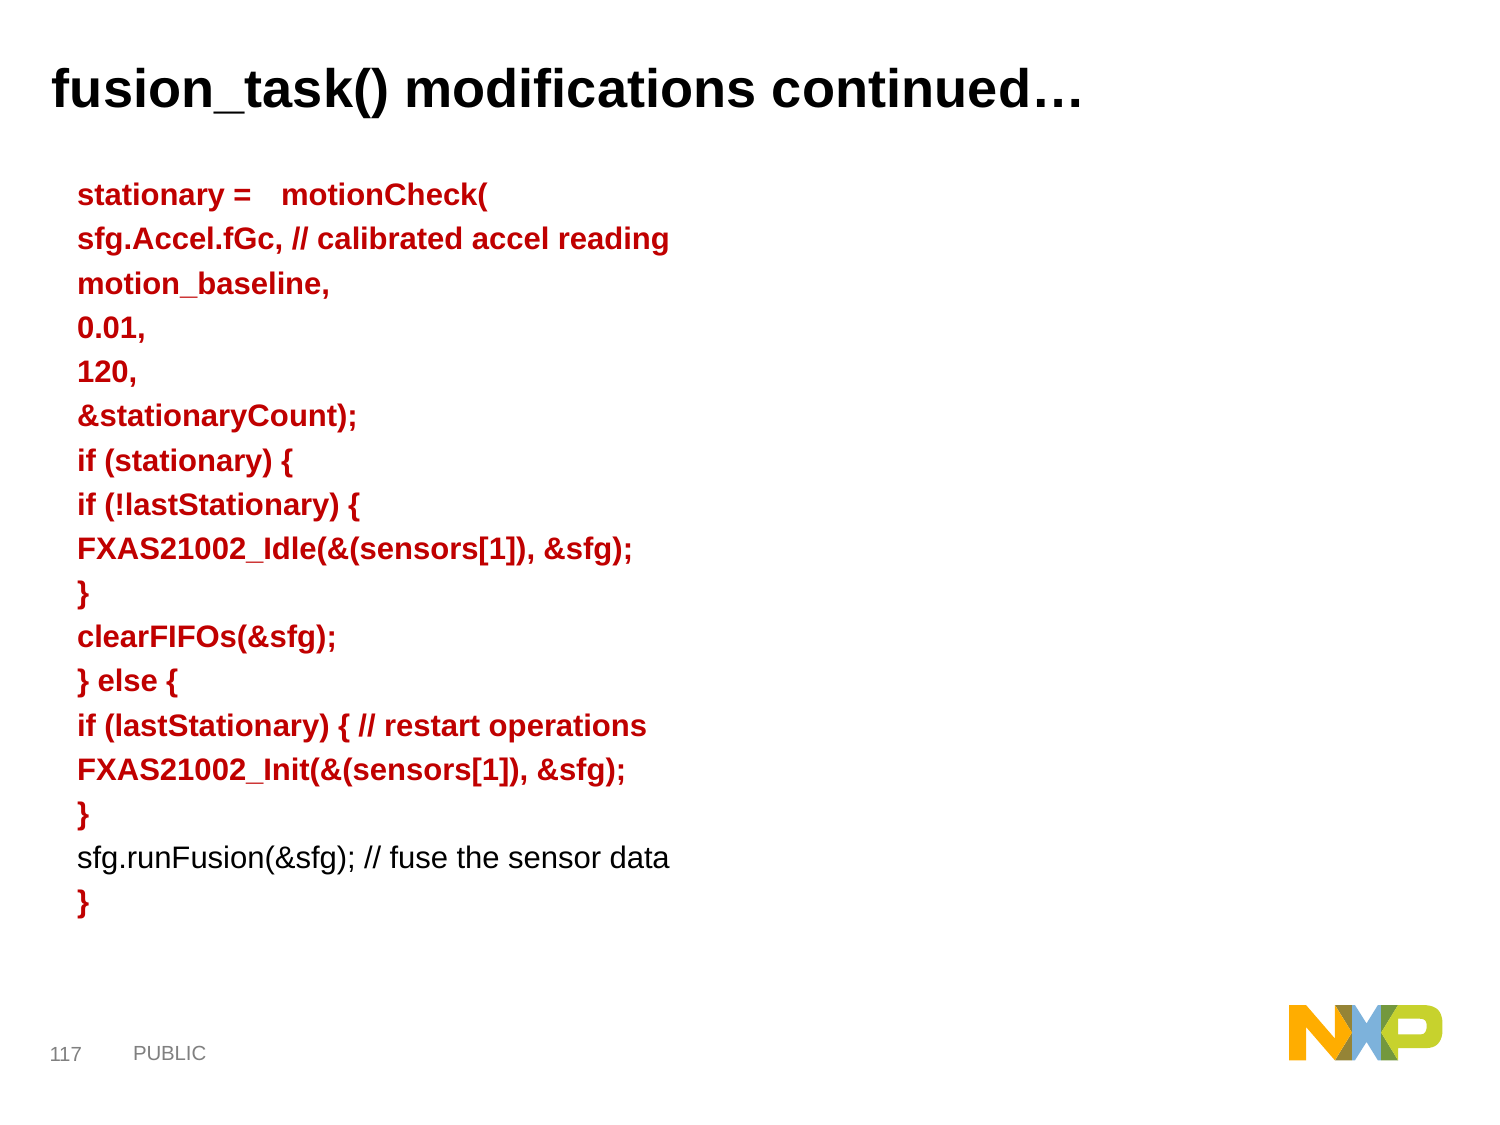

# fusion_task() modifications continued…
			stationary = 	motionCheck(
 				sfg.Accel.fGc, // calibrated accel reading
 				motion_baseline,
 				0.01,
 				120,
 				&stationaryCount);
			if (stationary) {
 				if (!lastStationary) {
 					FXAS21002_Idle(&(sensors[1]), &sfg);
 				}
 				clearFIFOs(&sfg);
 			} else {
 				if (lastStationary) { // restart operations
 					FXAS21002_Init(&(sensors[1]), &sfg);
 				}
 				sfg.runFusion(&sfg); // fuse the sensor data
 			}